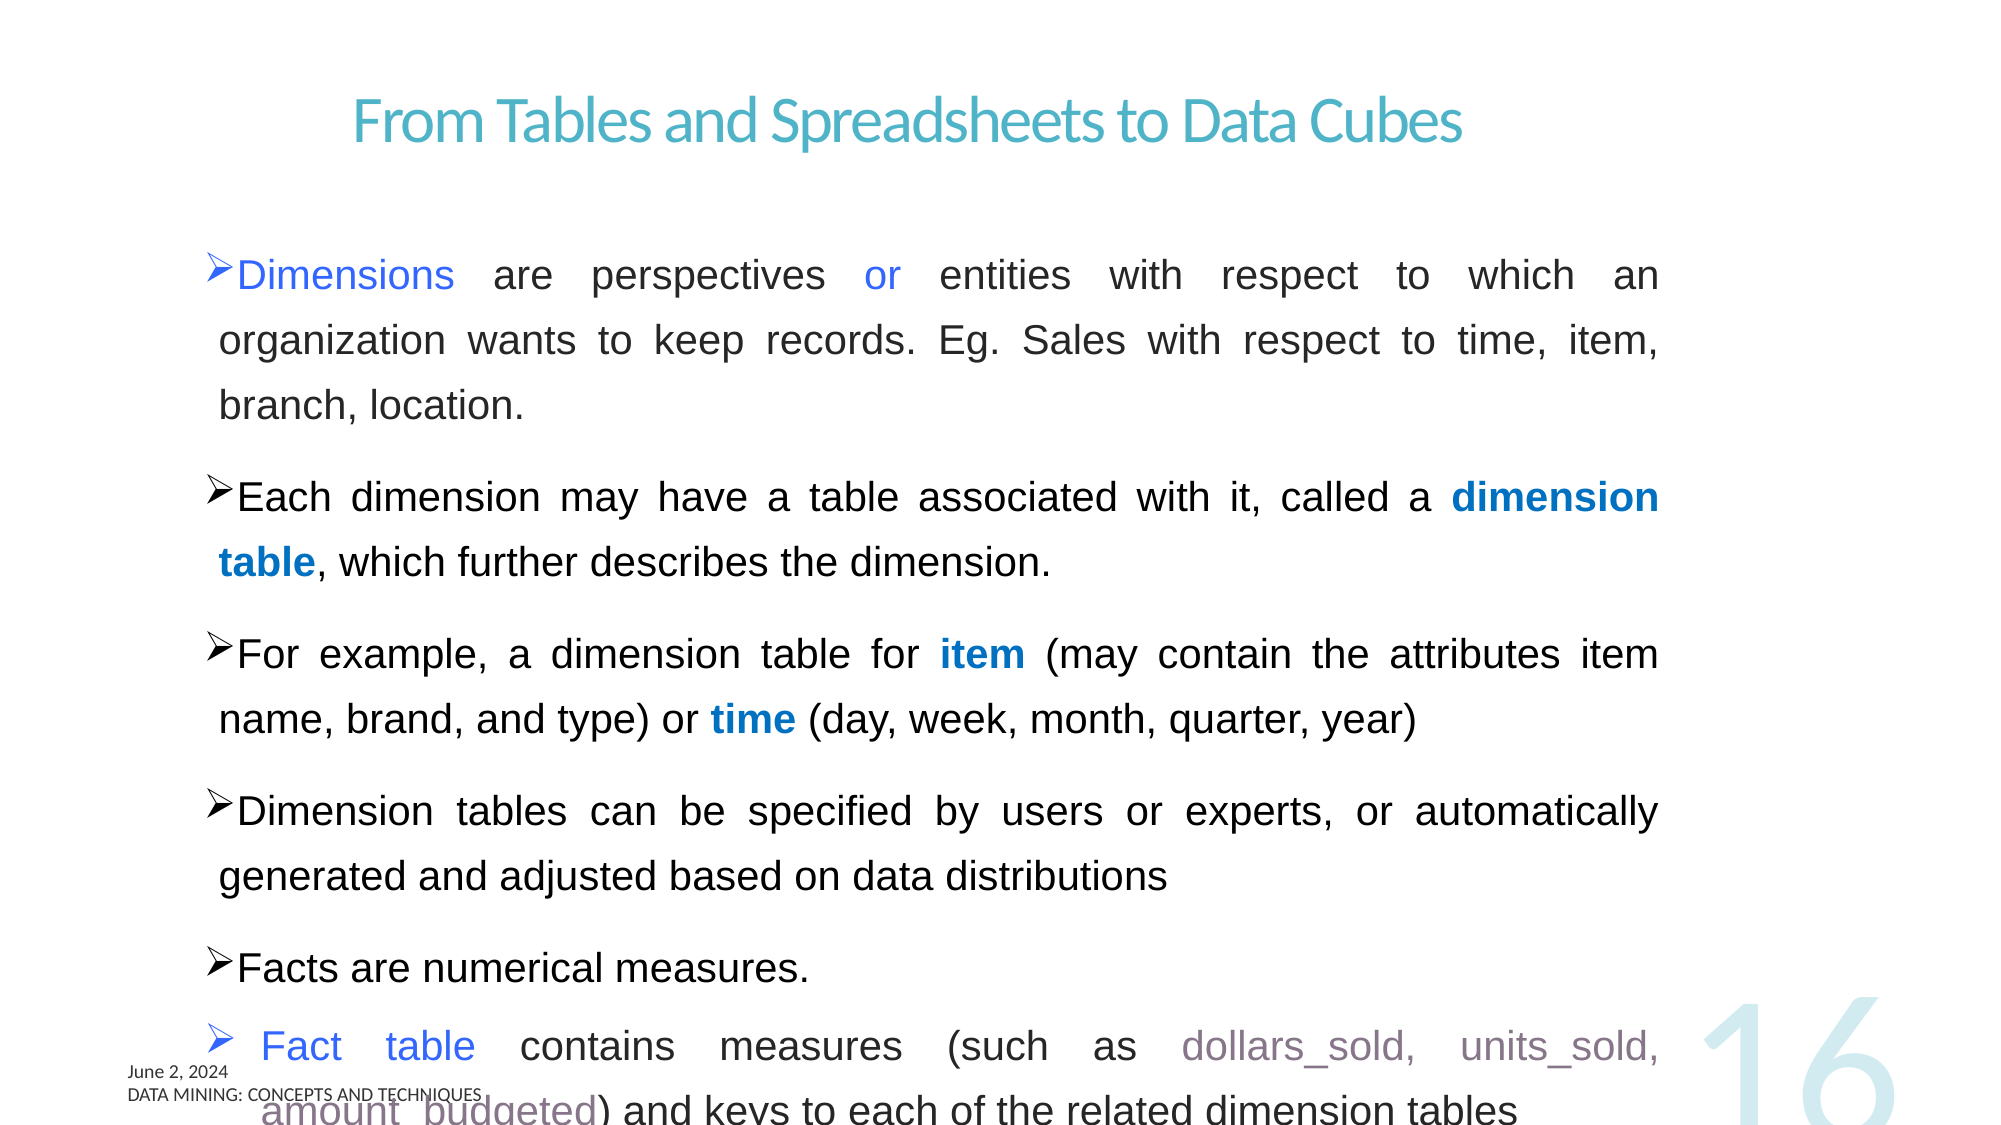

# From Tables and Spreadsheets to Data Cubes
Dimensions are perspectives or entities with respect to which an organization wants to keep records. Eg. Sales with respect to time, item, branch, location.
Each dimension may have a table associated with it, called a dimension table, which further describes the dimension.
For example, a dimension table for item (may contain the attributes item name, brand, and type) or time (day, week, month, quarter, year)
Dimension tables can be specified by users or experts, or automatically generated and adjusted based on data distributions
Facts are numerical measures.
Fact table contains measures (such as dollars_sold, units_sold, amount_budgeted) and keys to each of the related dimension tables
16
June 2, 2024
Data Mining: Concepts and Techniques